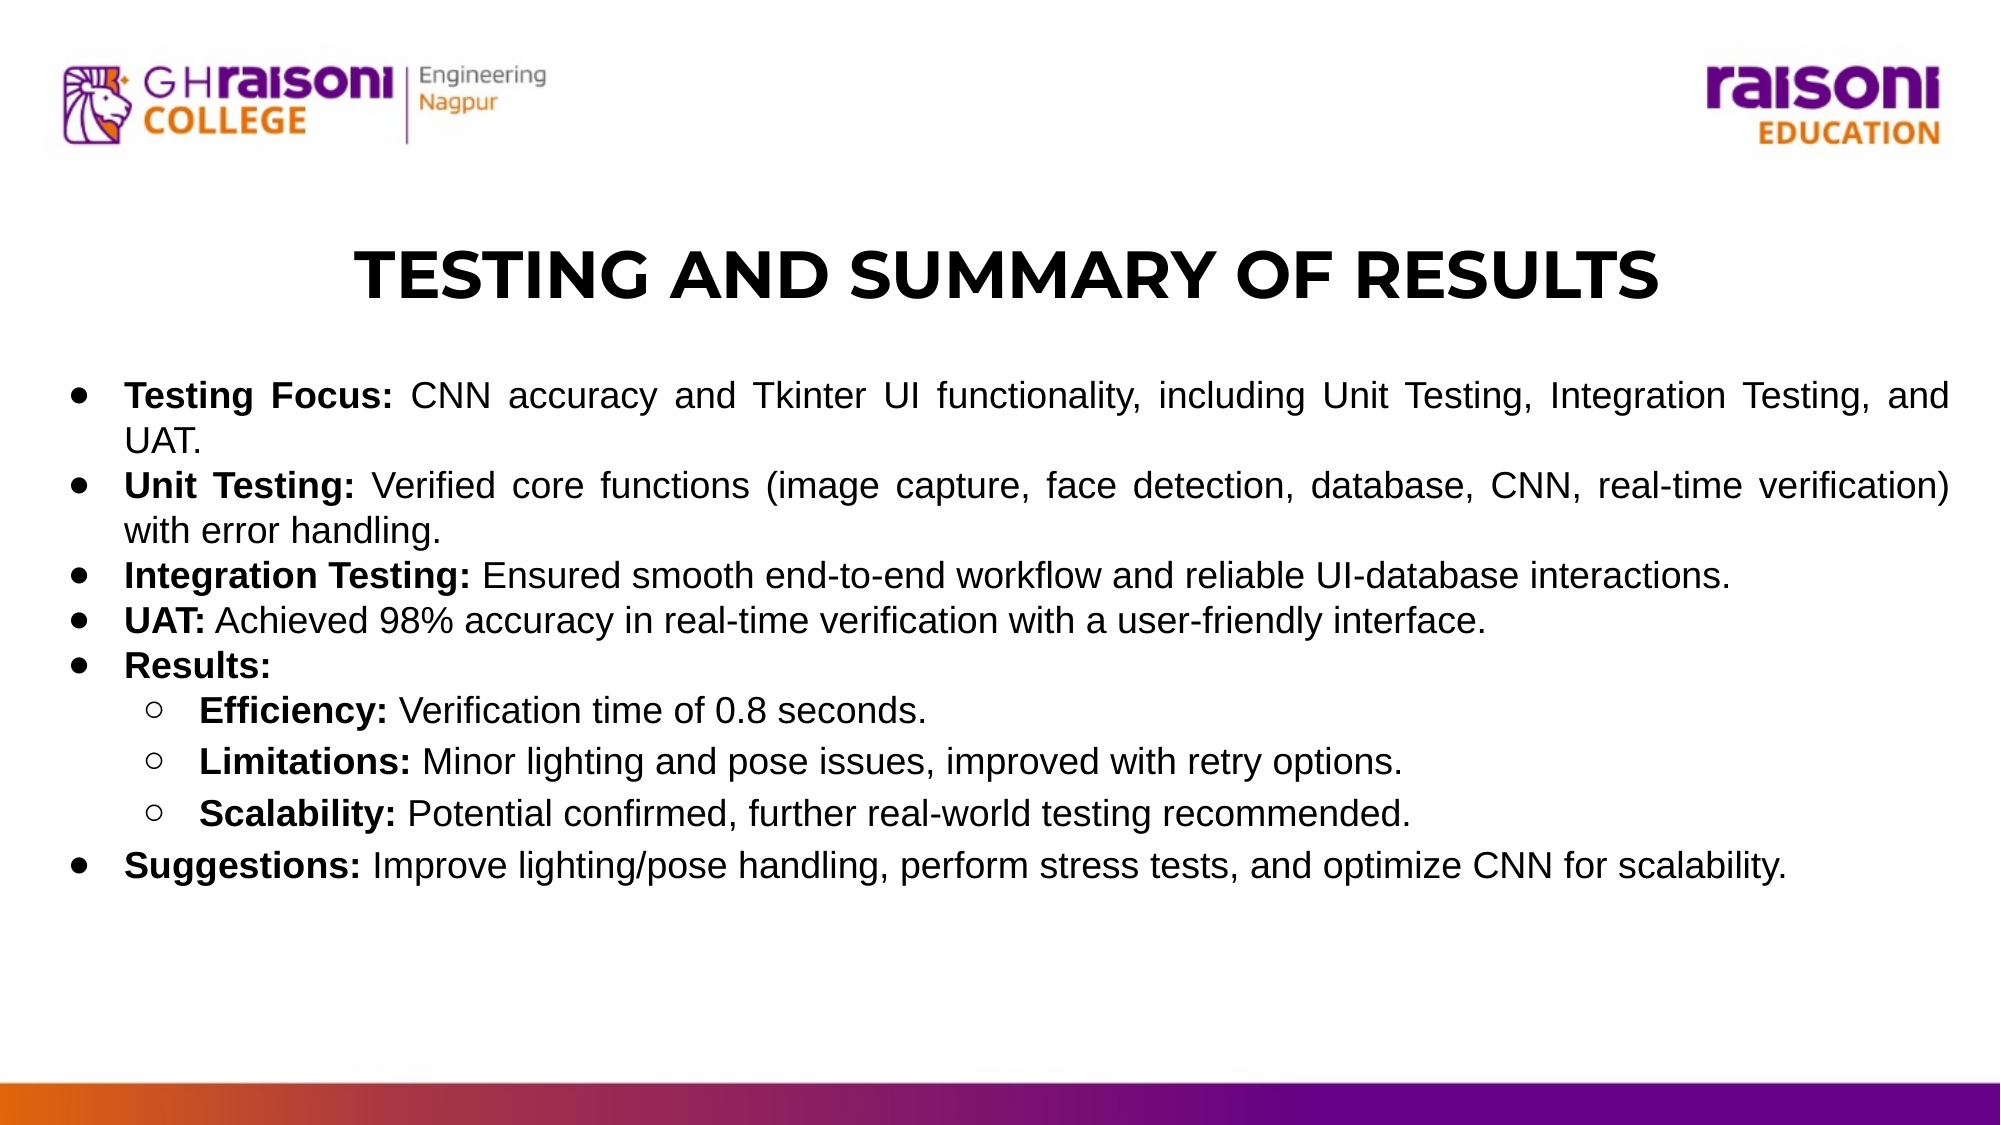

TESTING AND SUMMARY OF RESULTS

Testing Focus: CNN accuracy and Tkinter UI functionality, including Unit Testing, Integration Testing, and UAT.
Unit Testing: Verified core functions (image capture, face detection, database, CNN, real-time verification) with error handling.
Integration Testing: Ensured smooth end-to-end workflow and reliable UI-database interactions.
UAT: Achieved 98% accuracy in real-time verification with a user-friendly interface.
Results:
Efficiency: Verification time of 0.8 seconds.
Limitations: Minor lighting and pose issues, improved with retry options.
Scalability: Potential confirmed, further real-world testing recommended.
Suggestions: Improve lighting/pose handling, perform stress tests, and optimize CNN for scalability.